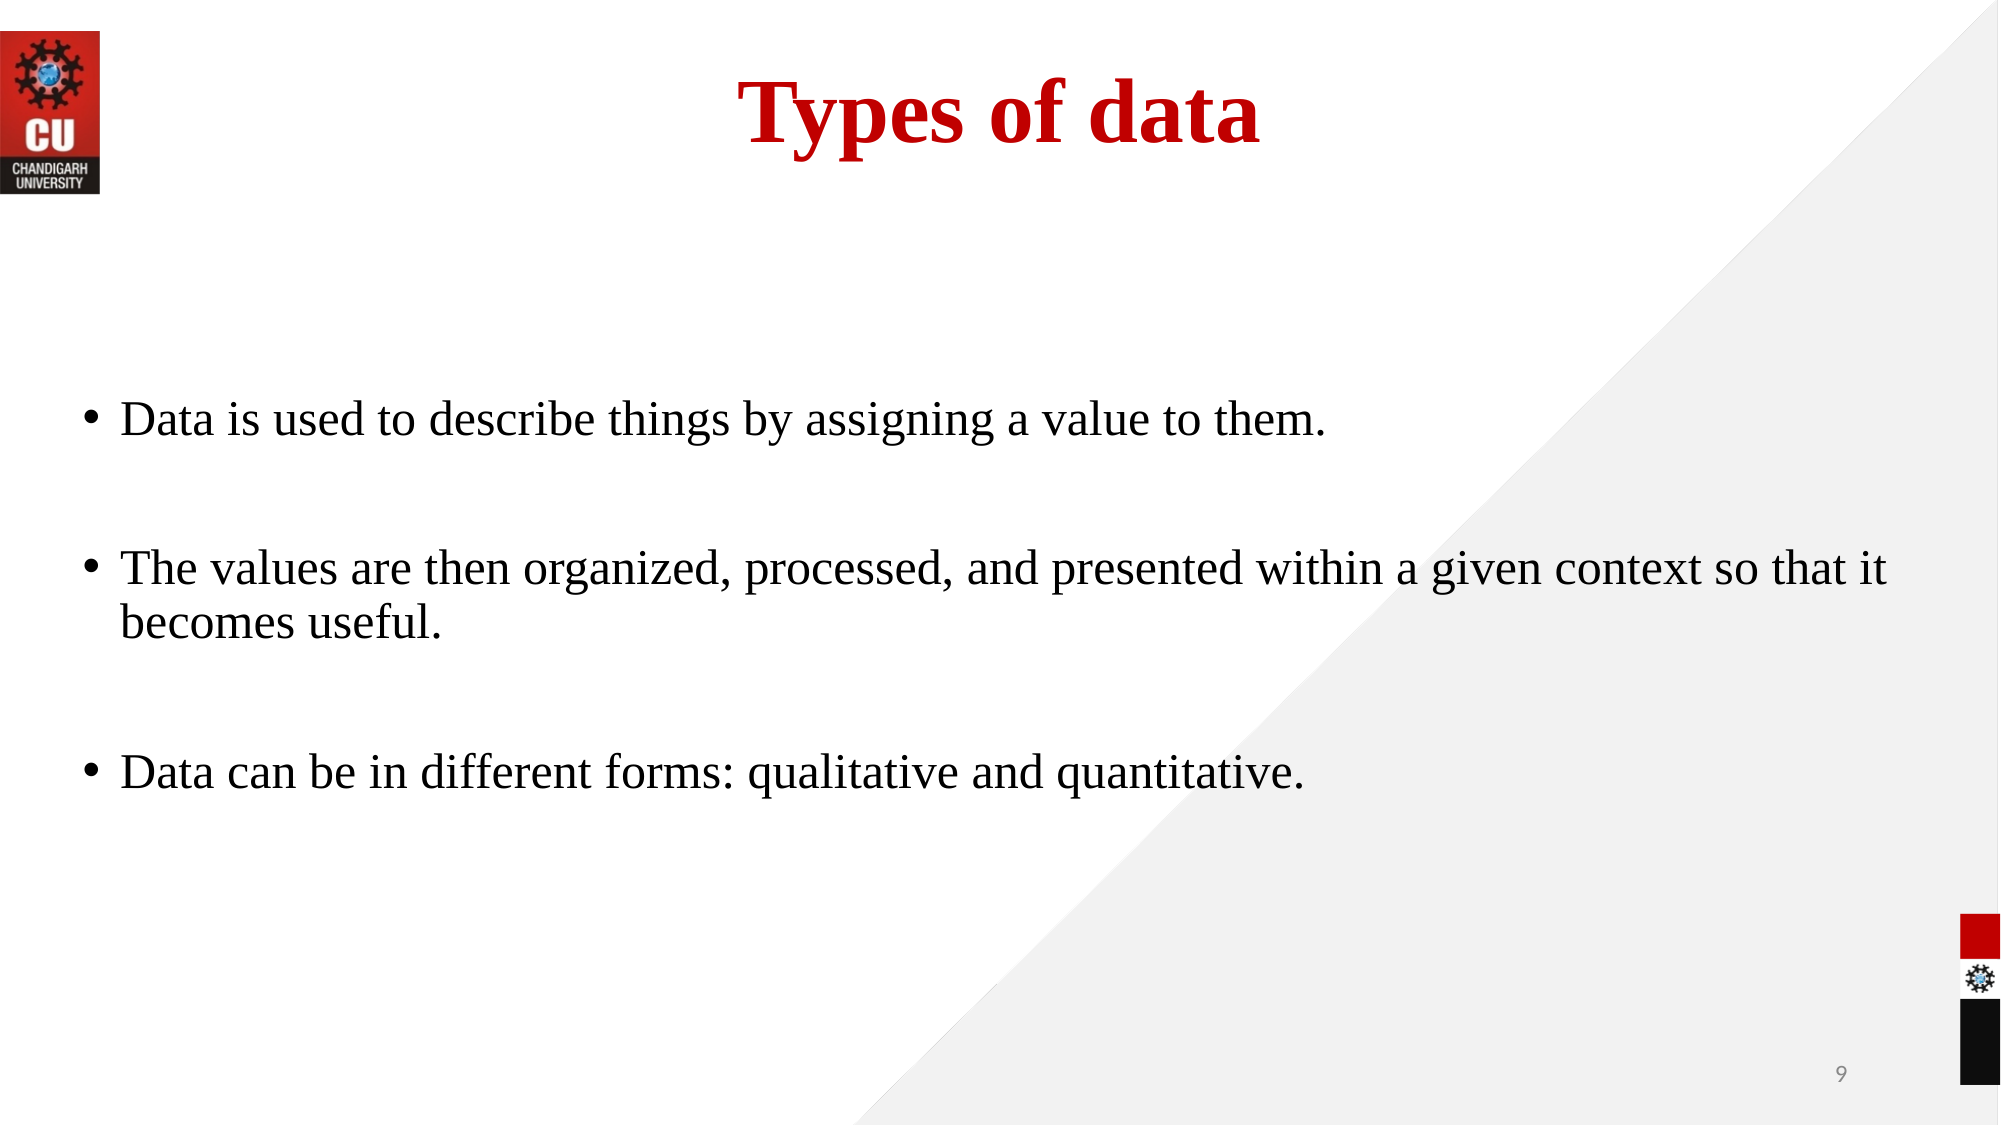

# Types of data
Data is used to describe things by assigning a value to them.

The values are then organized, processed, and presented within a given context so that it becomes useful.

Data can be in different forms: qualitative and quantitative.

9